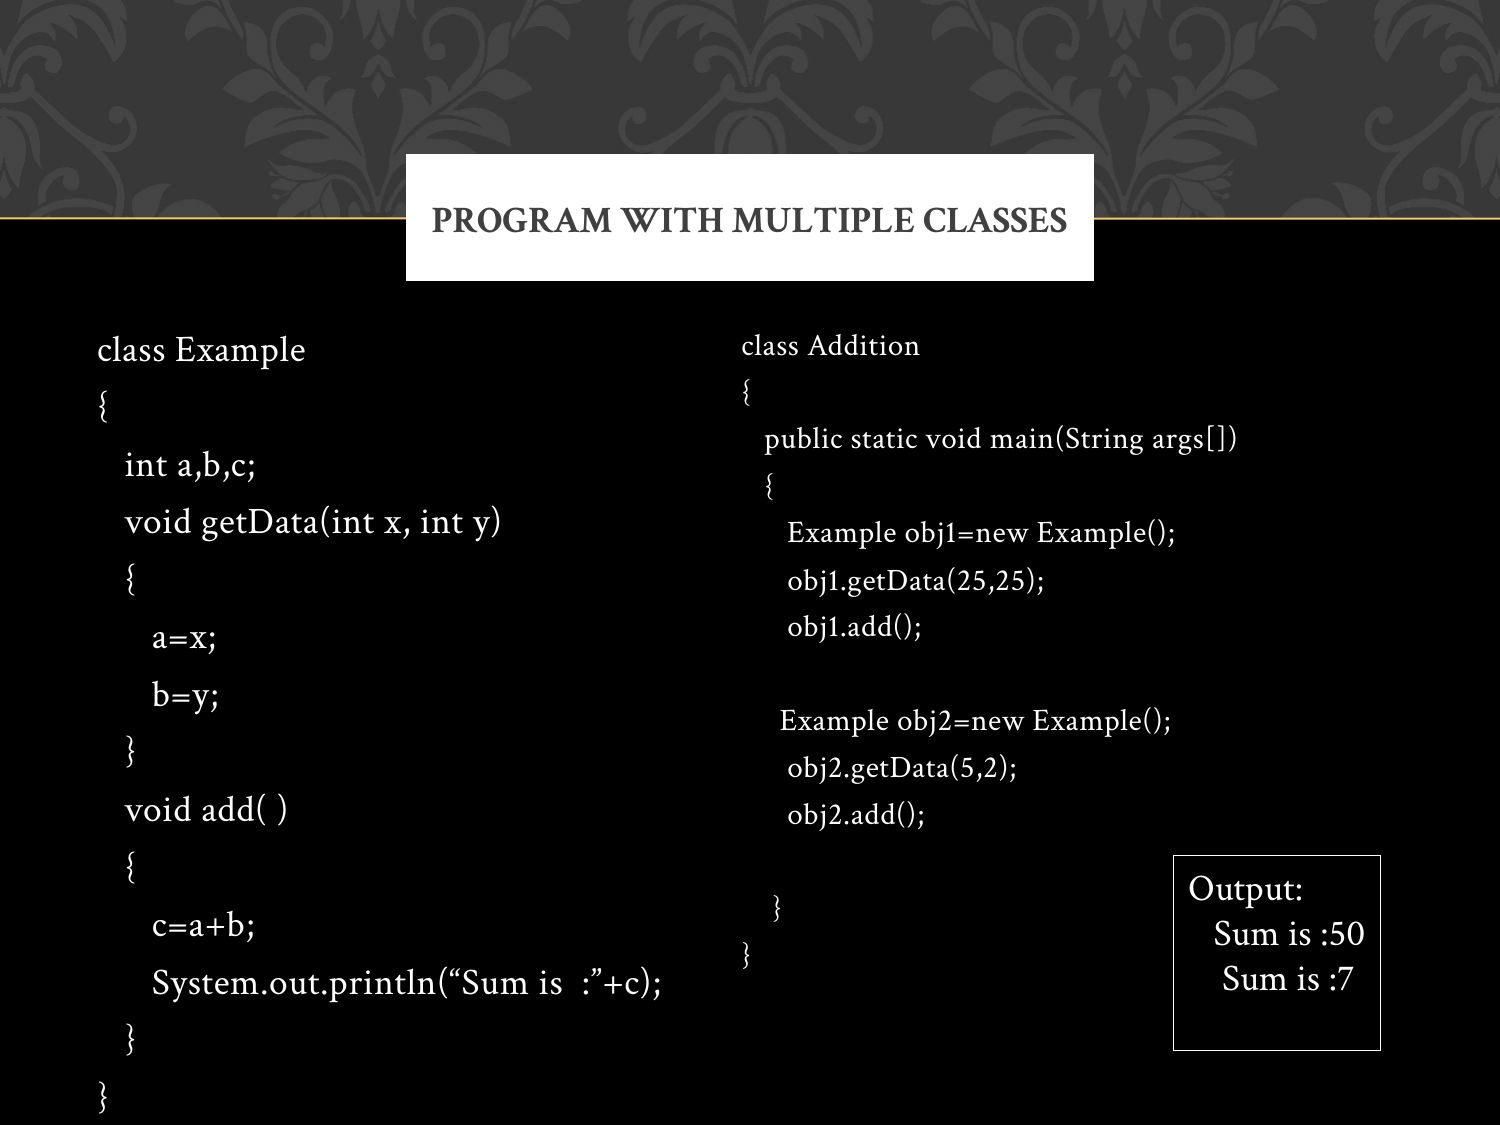

# Program with multiple classes
class Example
{
   int a,b,c;
   void getData(int x, int y)
   {
      a=x;
      b=y;
   }
   void add( )
   {
      c=a+b;
      System.out.println(“Sum is  :”+c);
   }
}

class Addition
{
   public static void main(String args[])
   {
      Example obj1=new Example();
      obj1.getData(25,25);
      obj1.add();

     Example obj2=new Example();
      obj2.getData(5,2);
      obj2.add();

    }
}

Output:
   Sum is :50
    Sum is :7